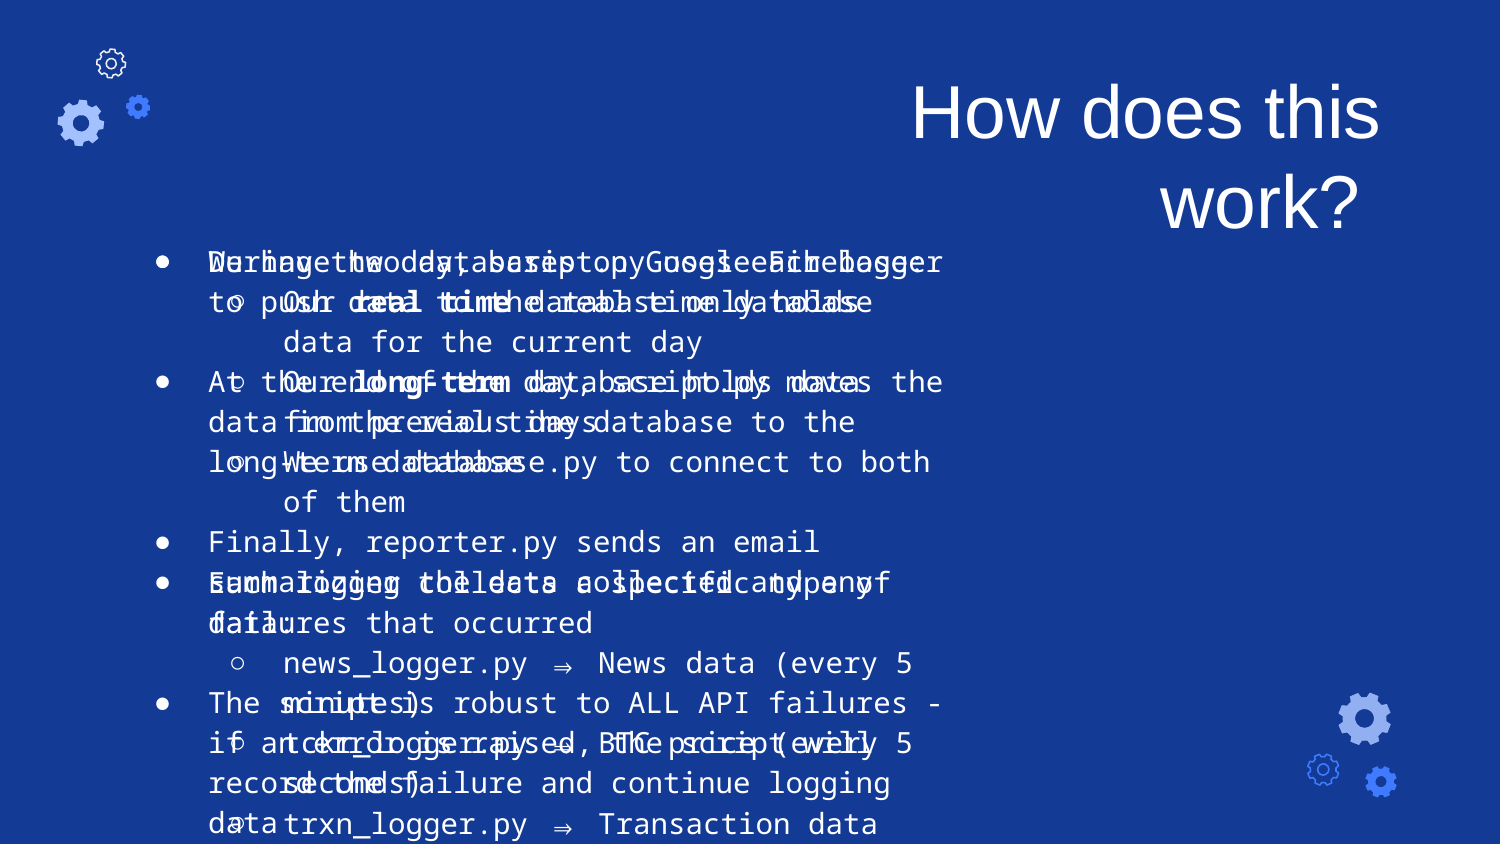

# How does this work?
We have two databases on Google Firebase:
Our real time database only holds data for the current day
Our long-term database holds data from previous days
We use database.py to connect to both of them

Each logger collects a specific type of data:
news_logger.py ⇒ News data (every 5 minutes)
tckr_logger.py ⇒ BTC price (every 5 seconds)
trxn_logger.py ⇒ Transaction data (daily)
During the day, script.py uses each logger to push data to the real time database

At the end of the day, script.py moves the data in the real time database to the long-term database

Finally, reporter.py sends an email summarizing the data collected and any failures that occurred

The script is robust to ALL API failures - if an error is raised, the script will record the failure and continue logging data